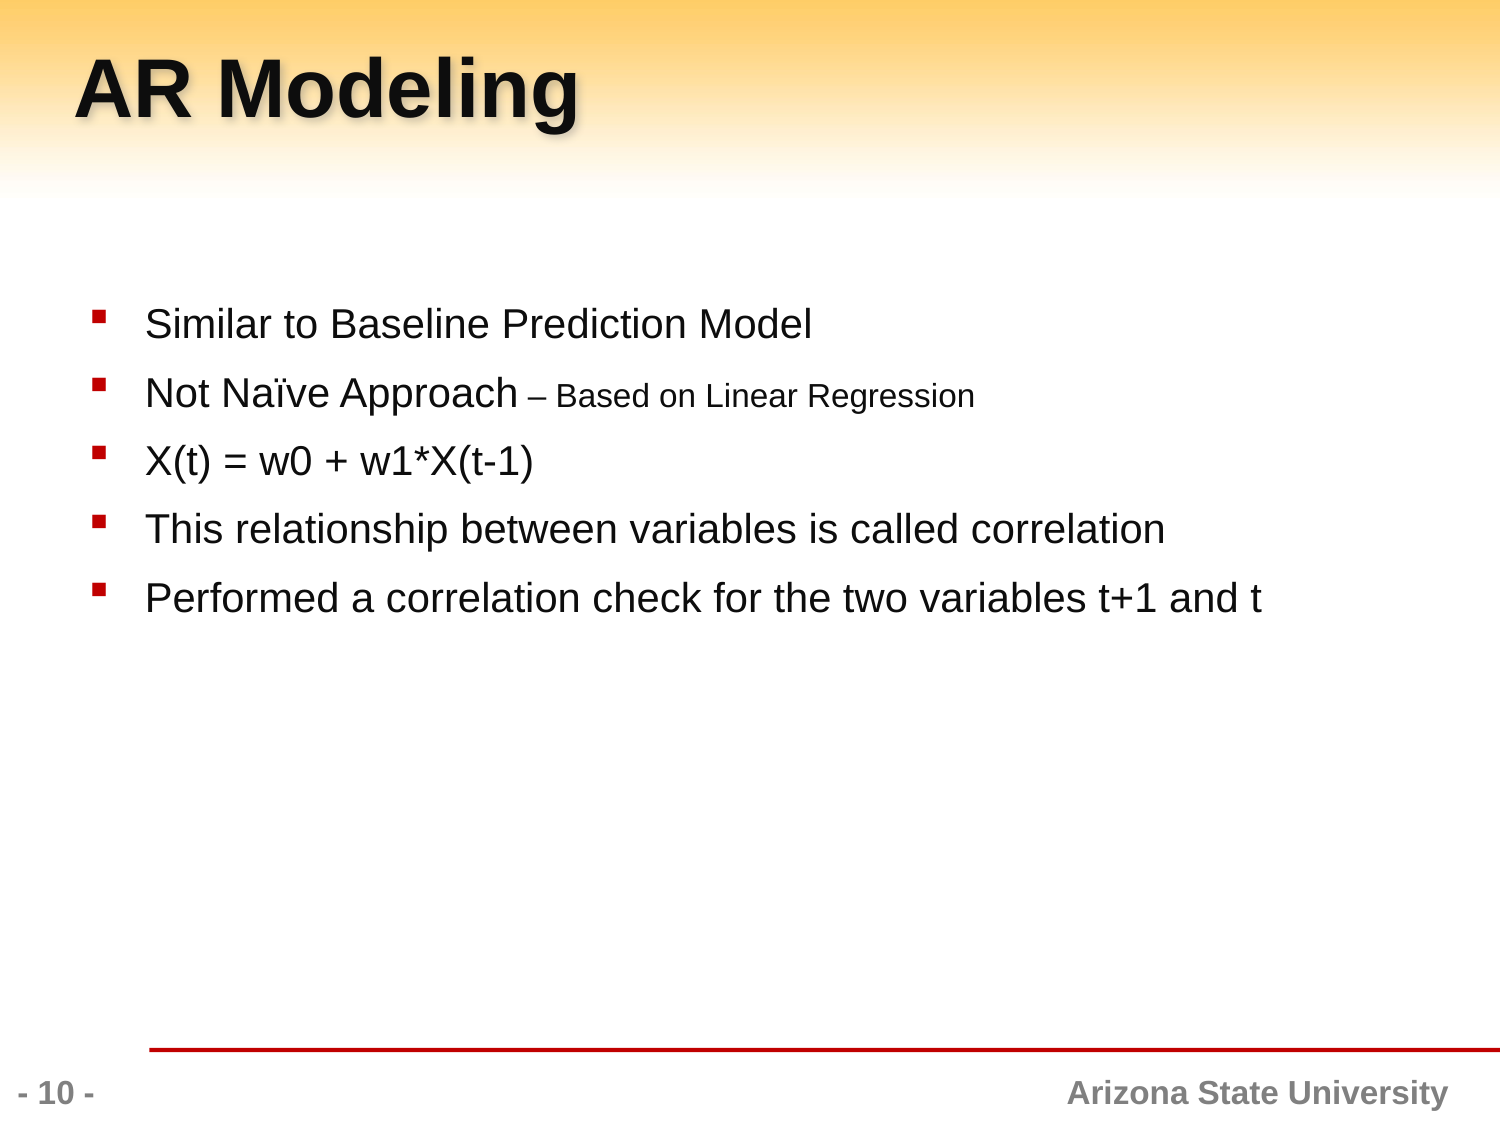

# AR Modeling

Similar to Baseline Prediction Model
Not Naïve Approach – Based on Linear Regression
X(t) = w0 + w1*X(t-1)
This relationship between variables is called correlation
Performed a correlation check for the two variables t+1 and t

- 10 -